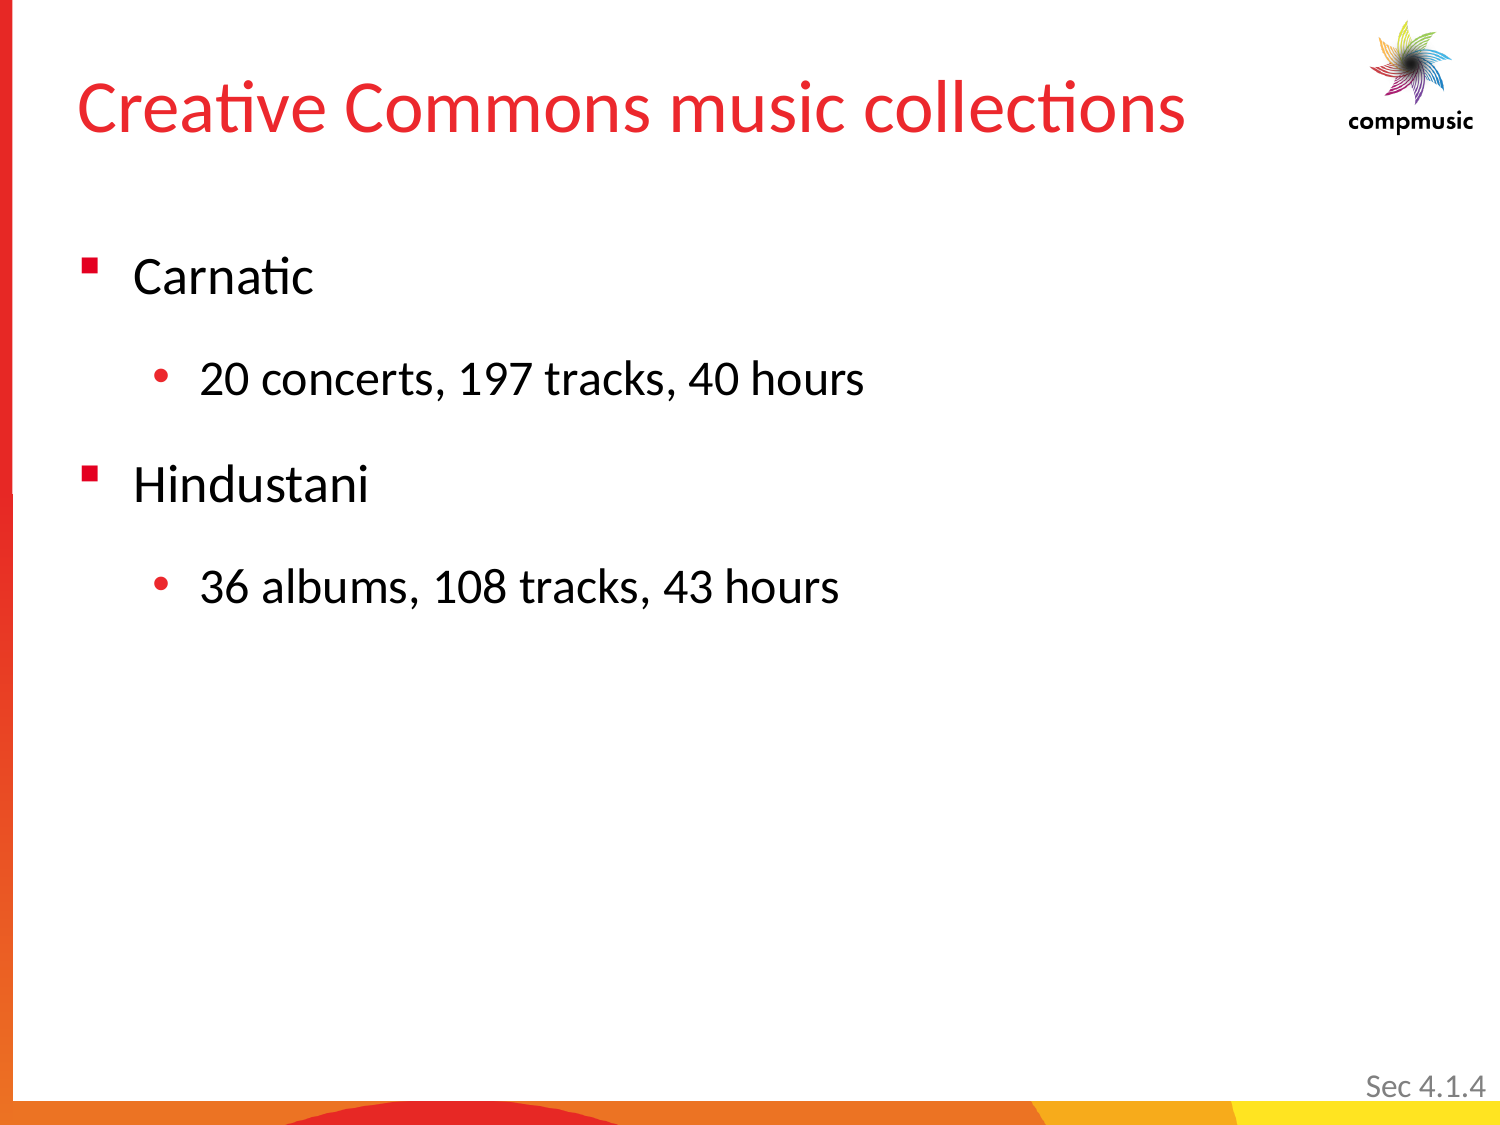

# Creative Commons music collections
Carnatic
20 concerts, 197 tracks, 40 hours
Hindustani
36 albums, 108 tracks, 43 hours
Sec 4.1.4